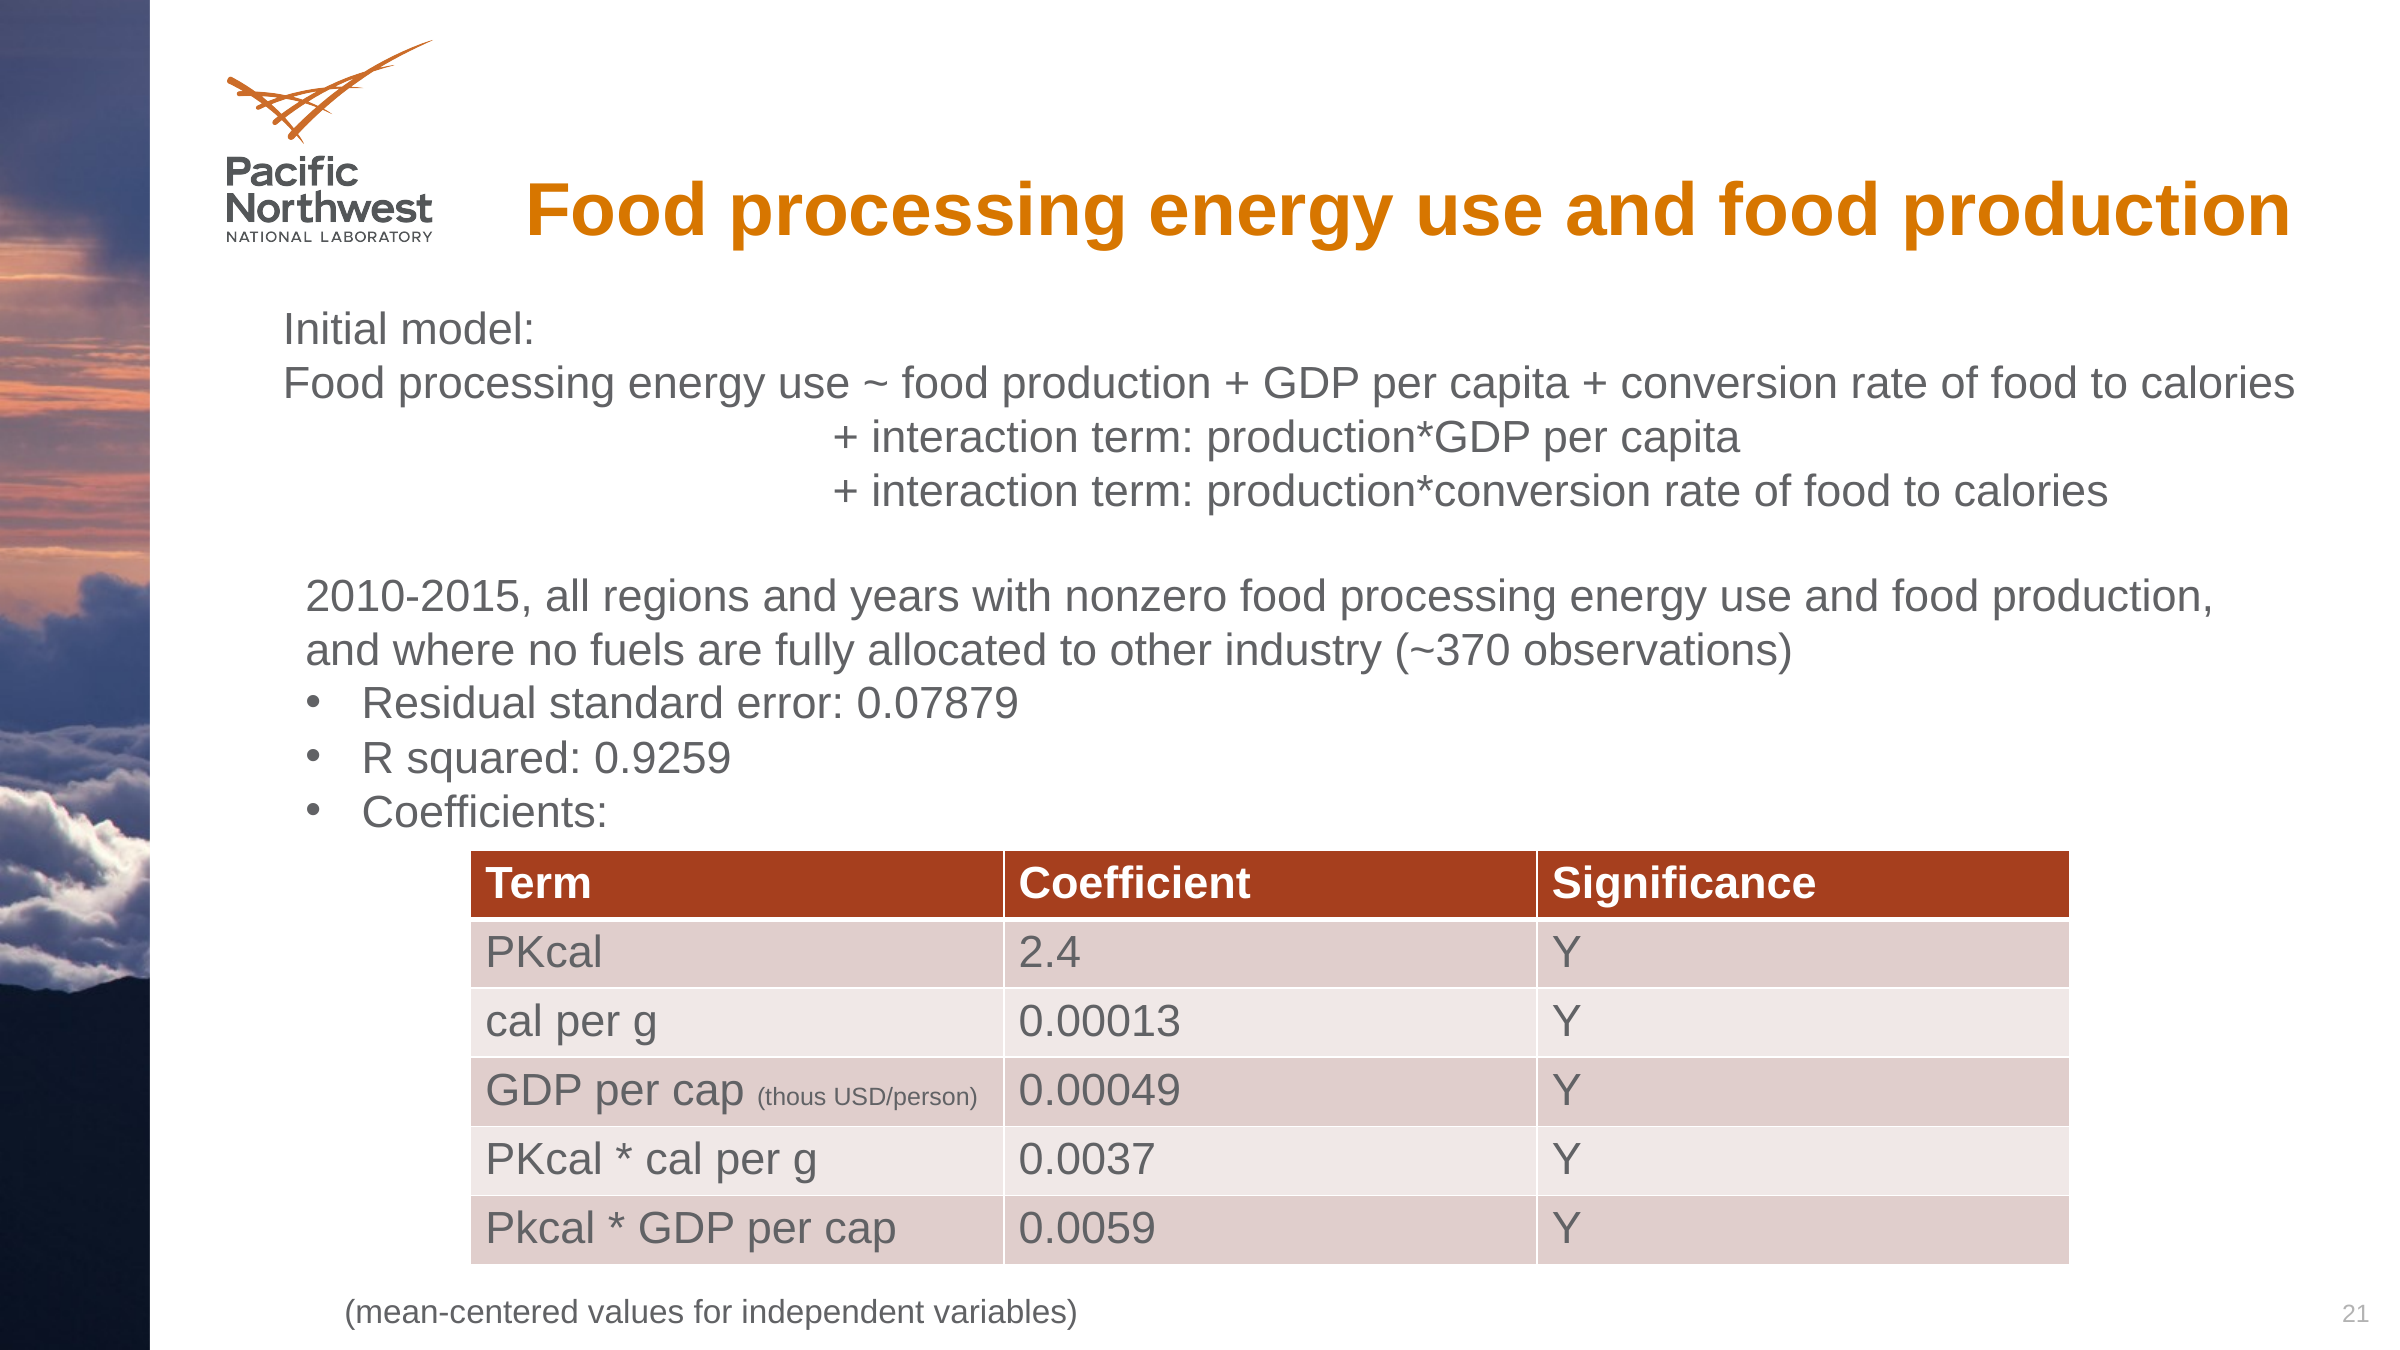

# Food processing energy use and food production
Initial model:
Food processing energy use ~ food production + GDP per capita + conversion rate of food to calories
			        + interaction term: production*GDP per capita
			        + interaction term: production*conversion rate of food to calories
2010-2015, all regions and years with nonzero food processing energy use and food production, and where no fuels are fully allocated to other industry (~370 observations)
Residual standard error: 0.07879
R squared: 0.9259
Coefficients:

| Term | Coefficient | Significance |
| --- | --- | --- |
| PKcal | 2.4 | Y |
| cal per g | 0.00013 | Y |
| GDP per cap (thous USD/person) | 0.00049 | Y |
| PKcal \* cal per g | 0.0037 | Y |
| Pkcal \* GDP per cap | 0.0059 | Y |
21
(mean-centered values for independent variables)